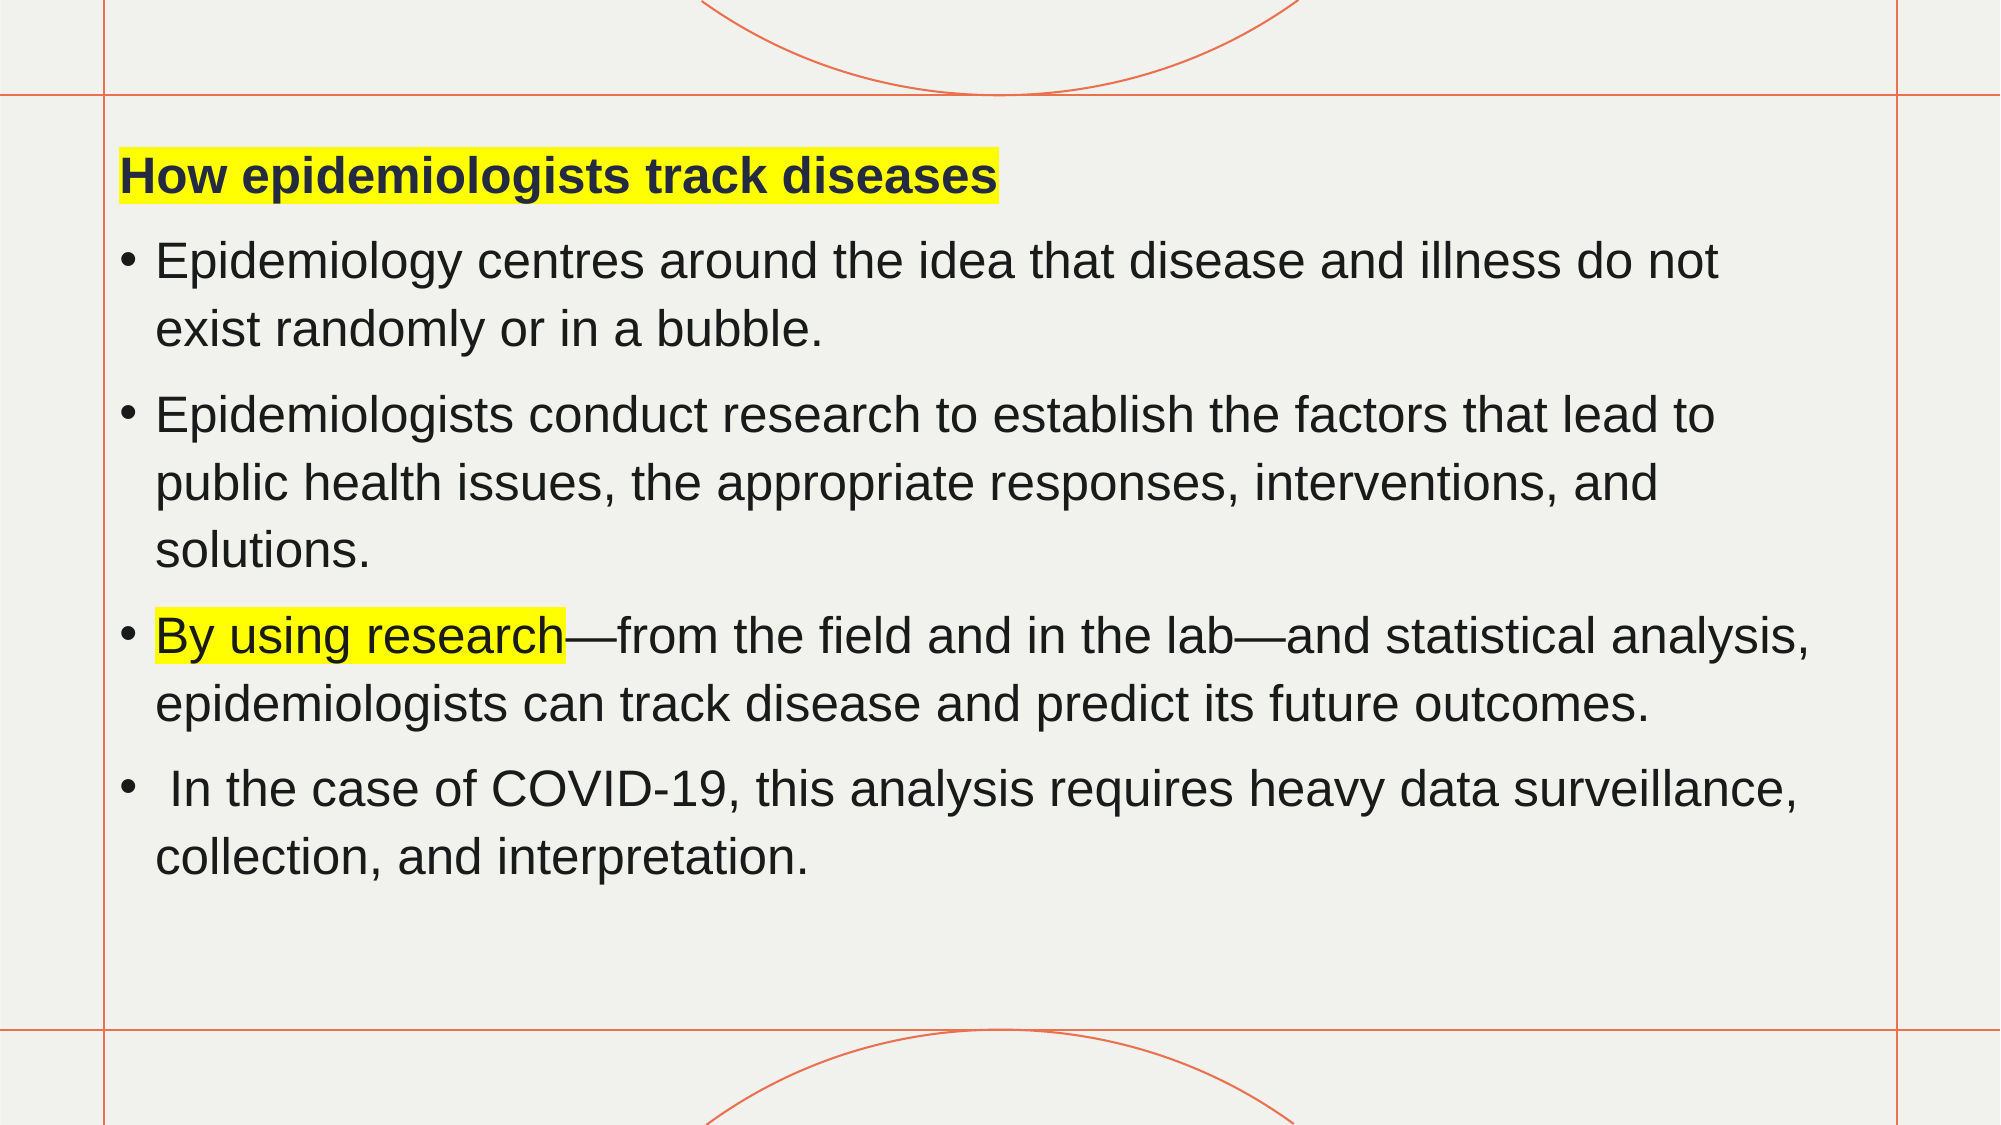

How epidemiologists track diseases
Epidemiology centres around the idea that disease and illness do not exist randomly or in a bubble.
Epidemiologists conduct research to establish the factors that lead to public health issues, the appropriate responses, interventions, and solutions.
By using research—from the field and in the lab—and statistical analysis, epidemiologists can track disease and predict its future outcomes.
 In the case of COVID-19, this analysis requires heavy data surveillance, collection, and interpretation.